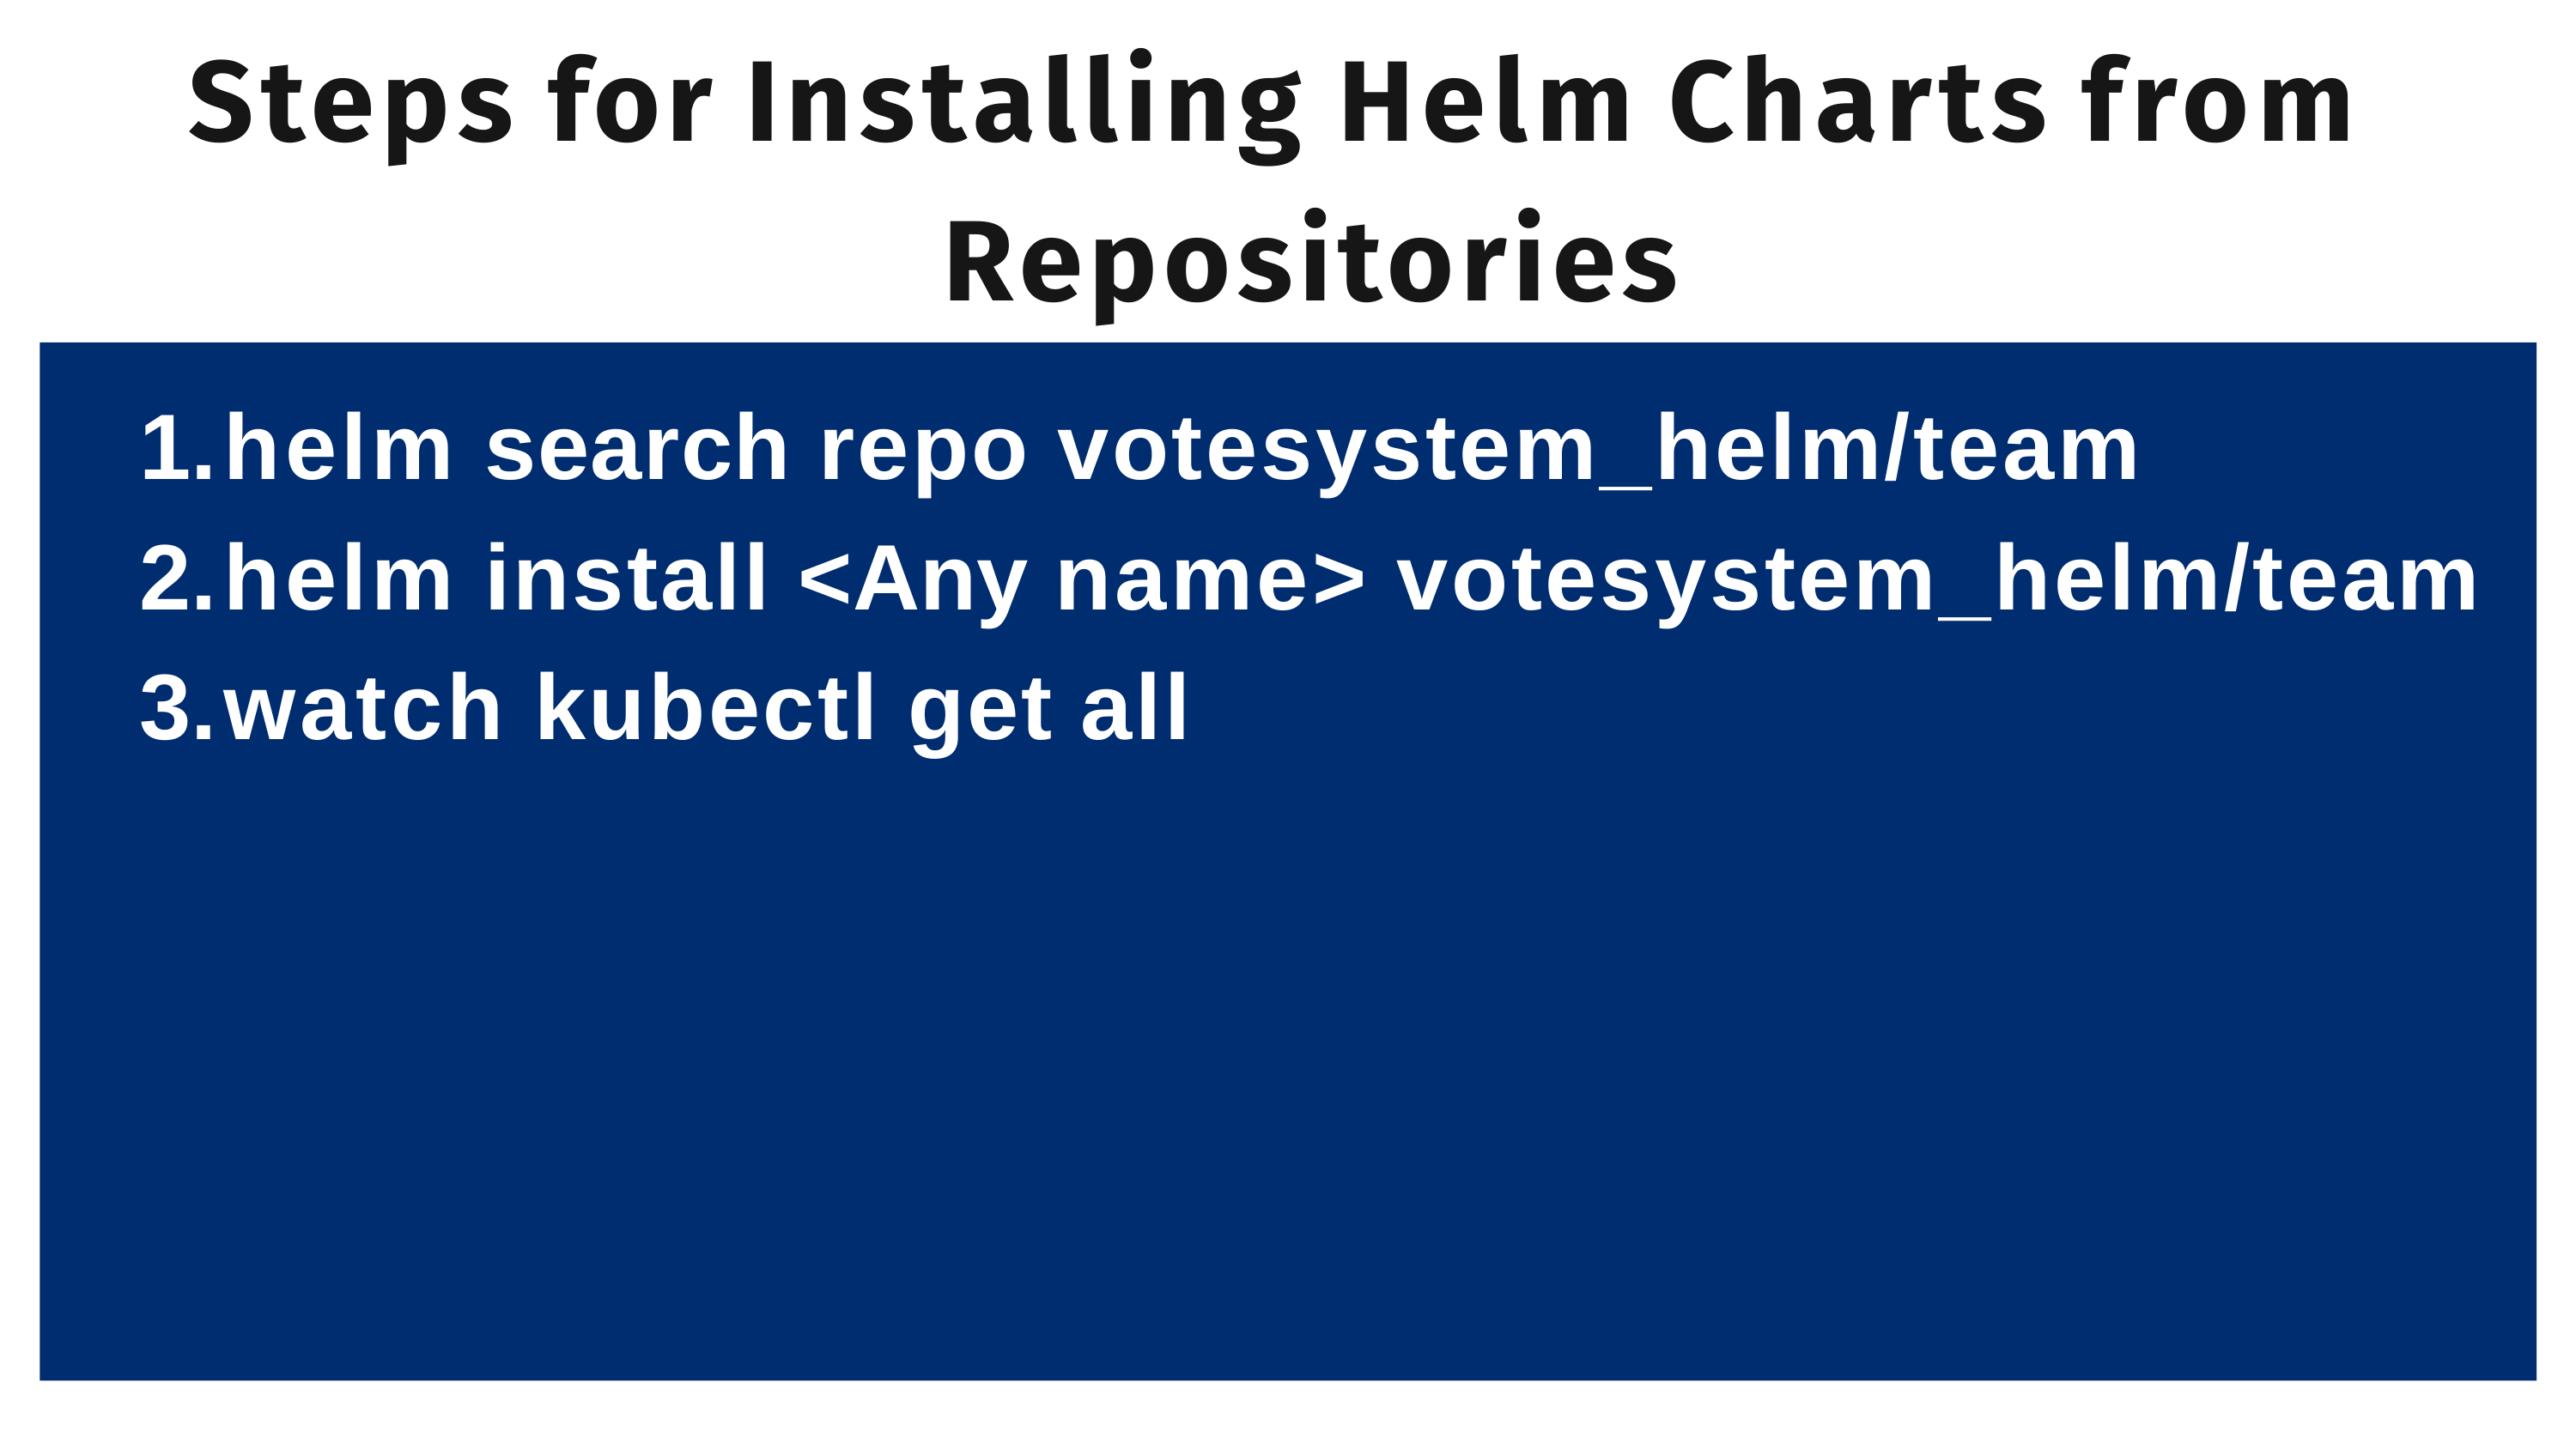

# Steps for Installing Helm Charts from  Repositories

helm search repo votesystem_helm/team
helm install <Any name> votesystem_helm/team
watch kubectl get all